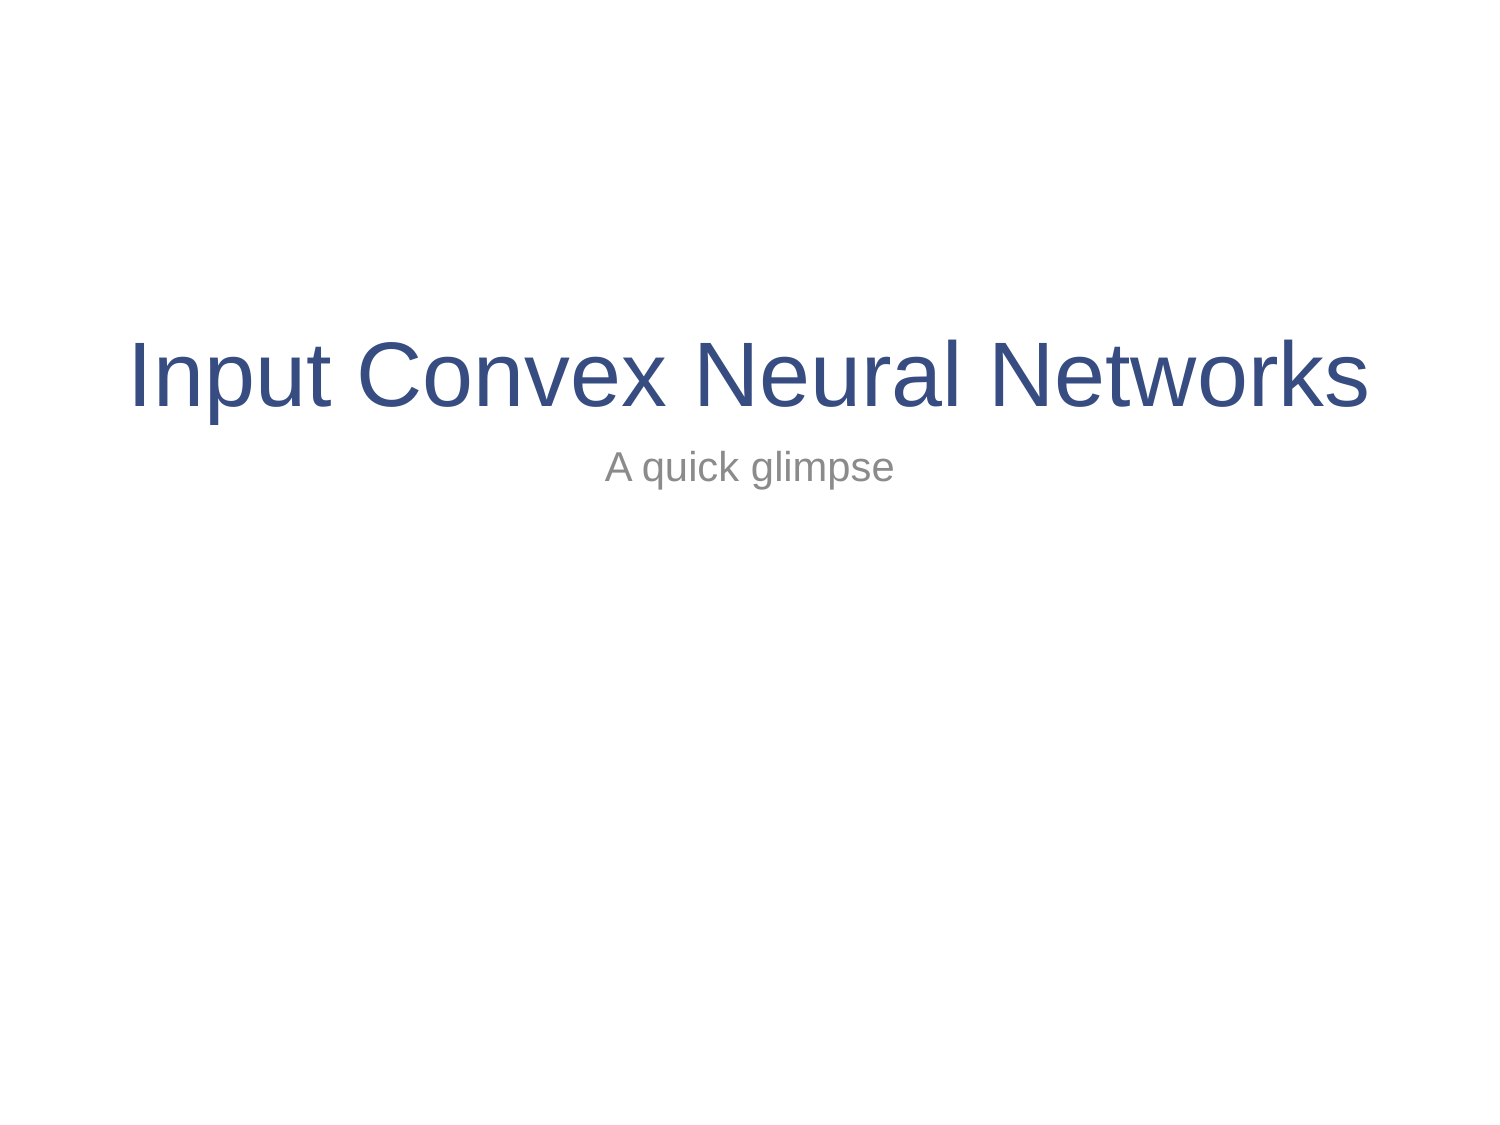

# Input Convex Neural Networks
A quick glimpse